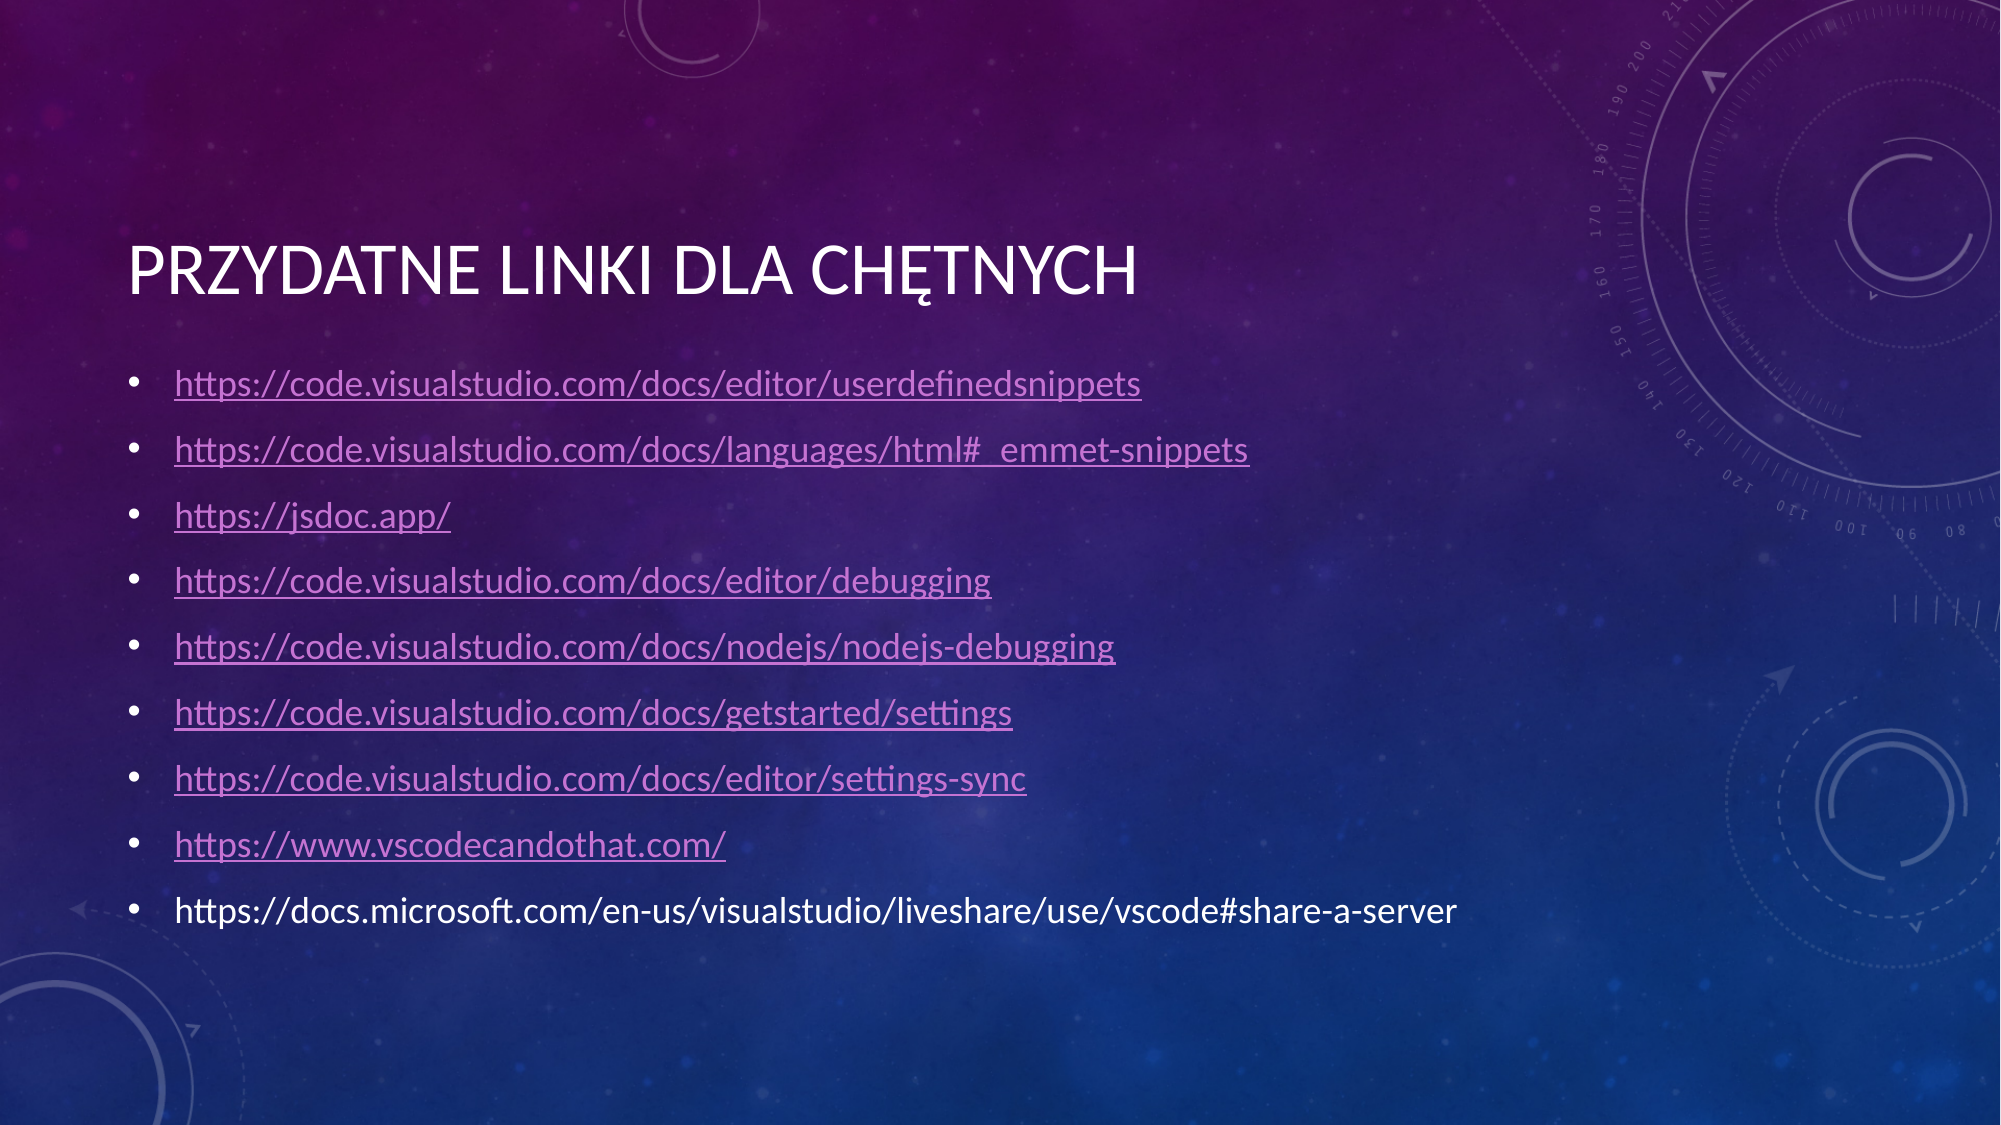

# Przydatne linki dla chętnych
https://code.visualstudio.com/docs/editor/userdefinedsnippets
https://code.visualstudio.com/docs/languages/html#_emmet-snippets
https://jsdoc.app/
https://code.visualstudio.com/docs/editor/debugging
https://code.visualstudio.com/docs/nodejs/nodejs-debugging
https://code.visualstudio.com/docs/getstarted/settings
https://code.visualstudio.com/docs/editor/settings-sync
https://www.vscodecandothat.com/
https://docs.microsoft.com/en-us/visualstudio/liveshare/use/vscode#share-a-server